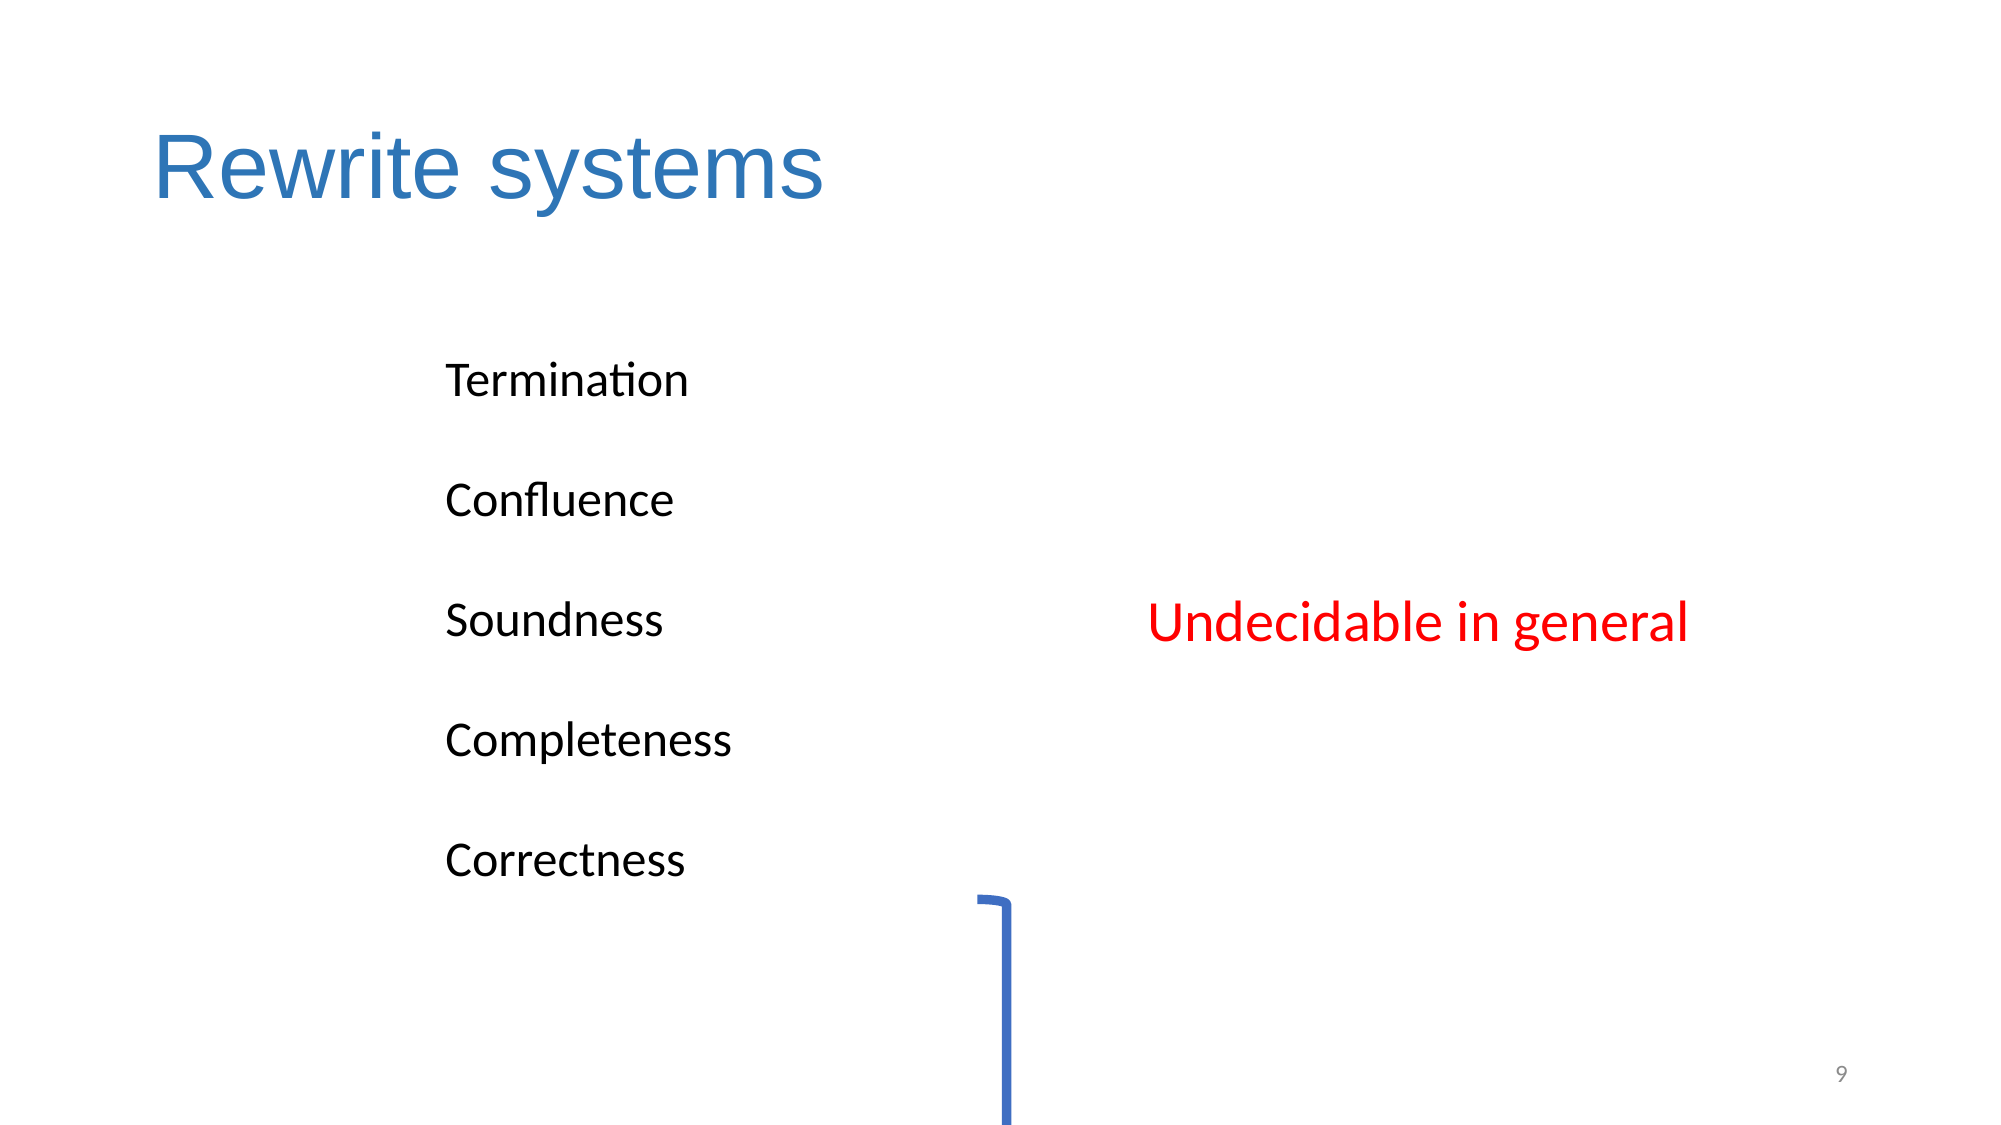

Rewrite systems
Termination

Confluence

Soundness

Completeness

Correctness
Undecidable in general

9